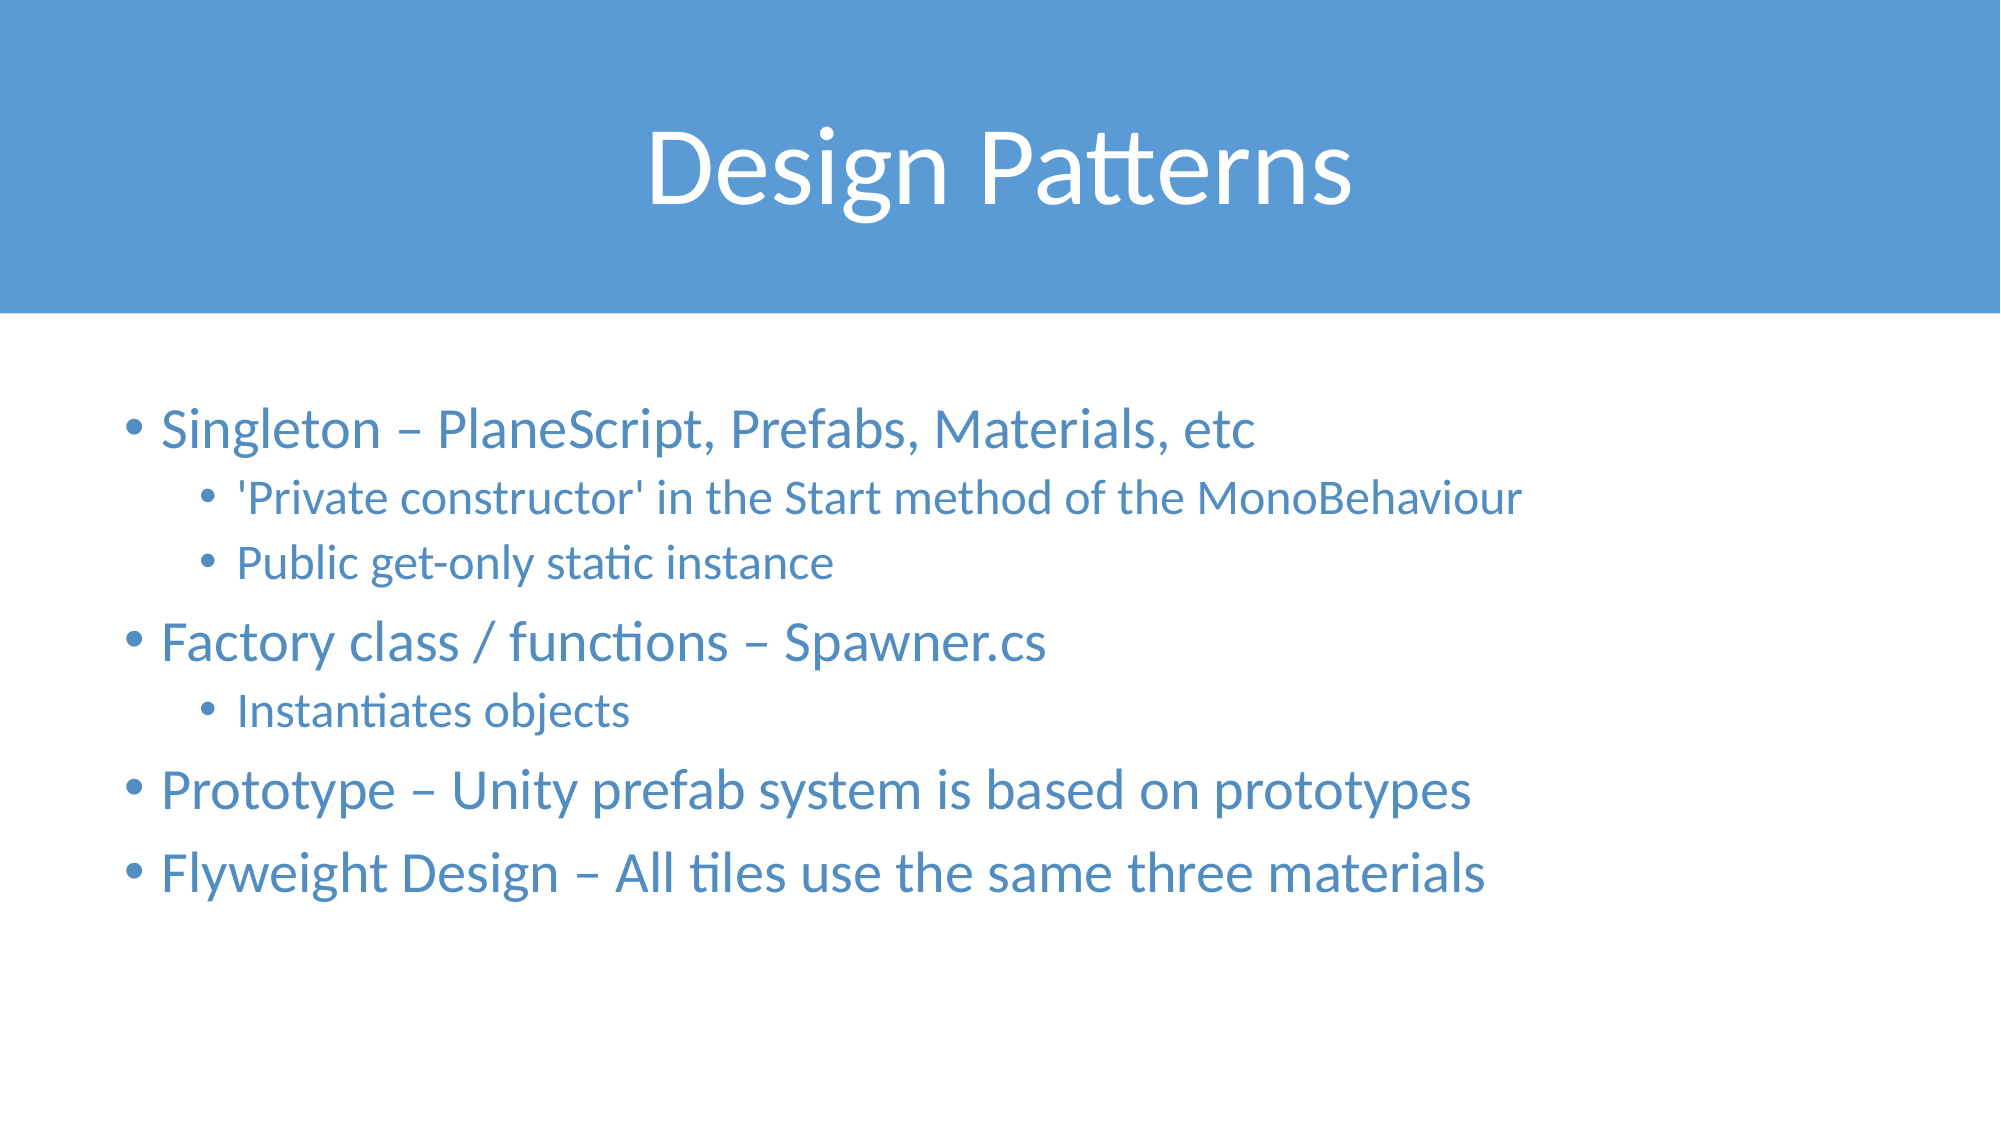

# Design Patterns
Singleton – PlaneScript, Prefabs, Materials, etc
'Private constructor' in the Start method of the MonoBehaviour
Public get-only static instance
Factory class / functions – Spawner.cs
Instantiates objects
Prototype – Unity prefab system is based on prototypes
Flyweight Design – All tiles use the same three materials